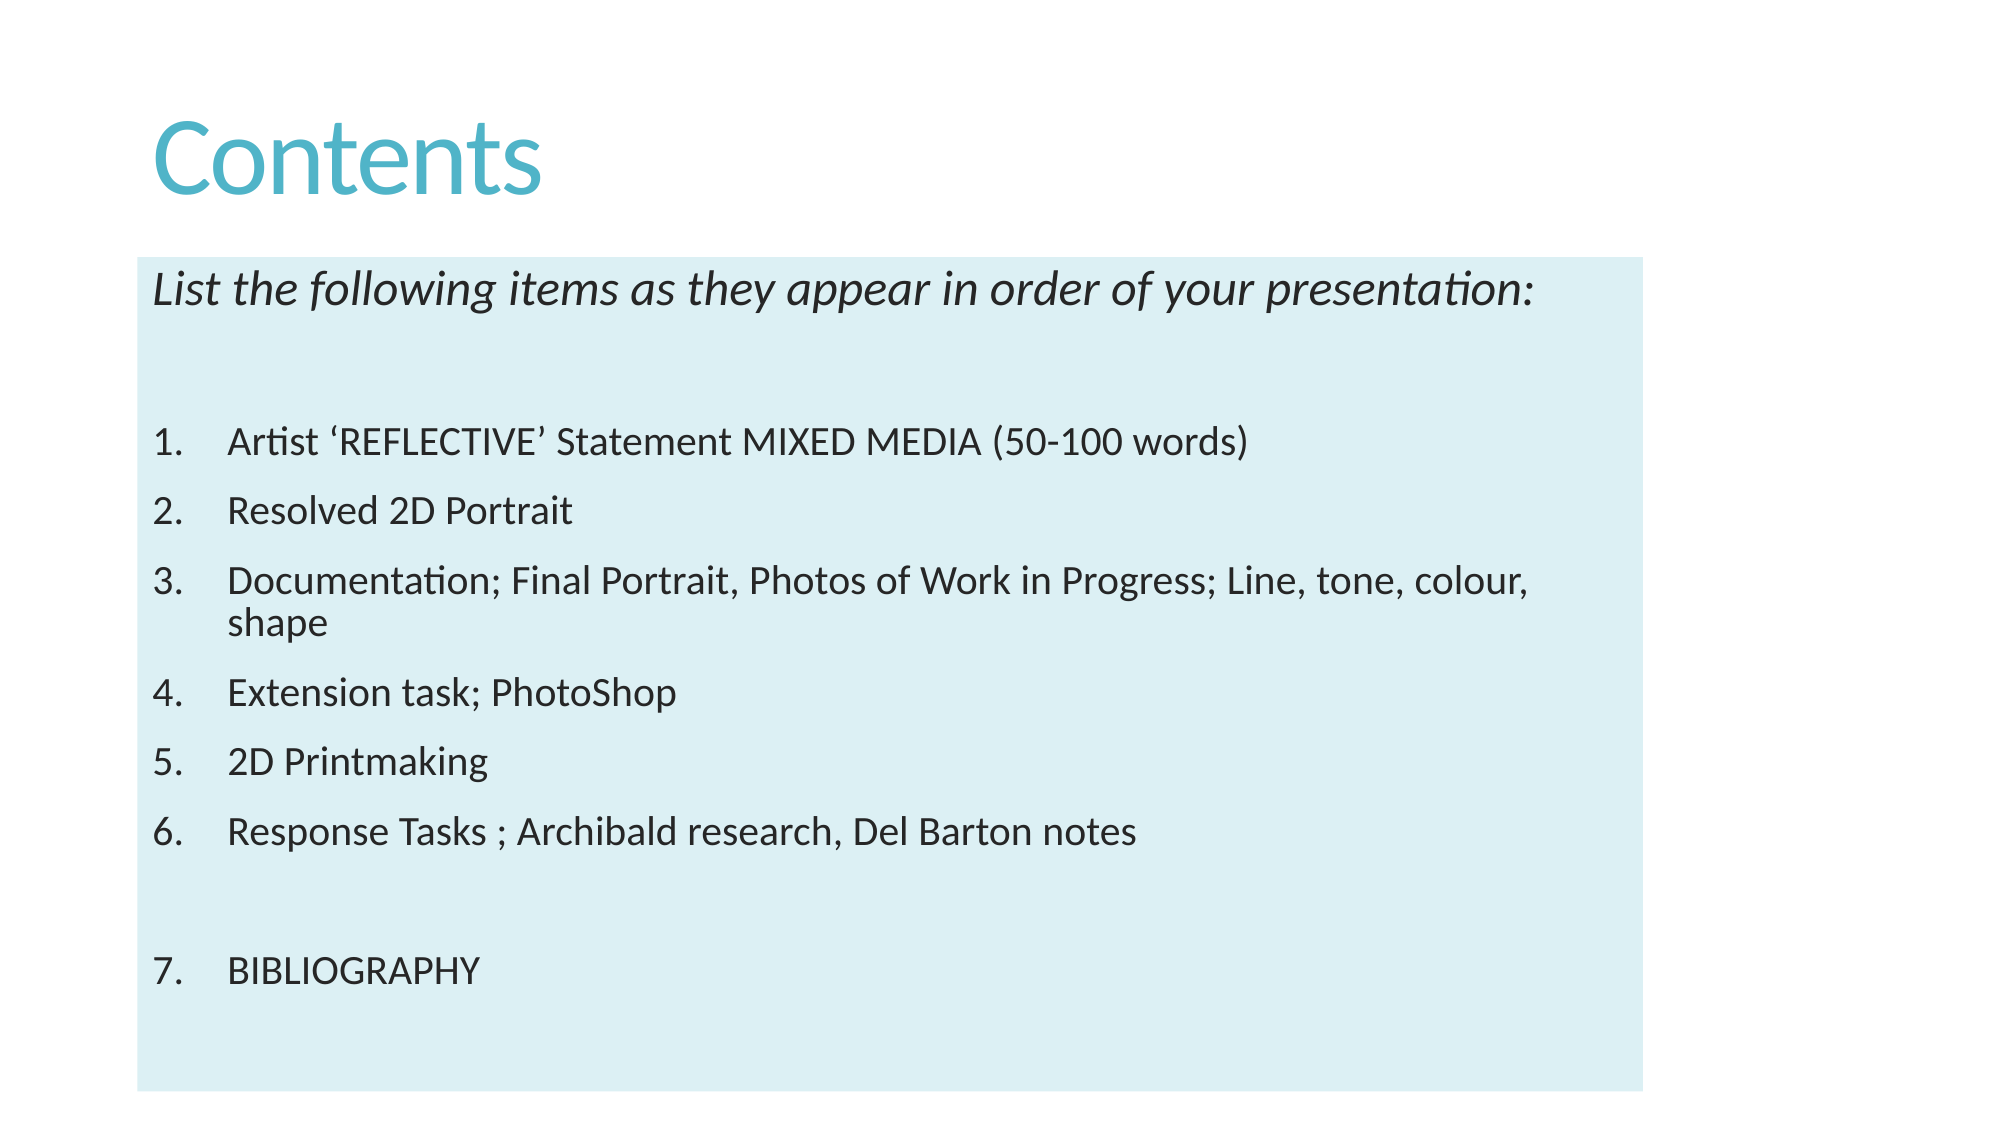

# Contents
List the following items as they appear in order of your presentation:

Artist ‘REFLECTIVE’ Statement MIXED MEDIA (50-100 words)
Resolved 2D Portrait
Documentation; Final Portrait, Photos of Work in Progress; Line, tone, colour, shape
Extension task; PhotoShop
2D Printmaking
Response Tasks ; Archibald research, Del Barton notes

BIBLIOGRAPHY